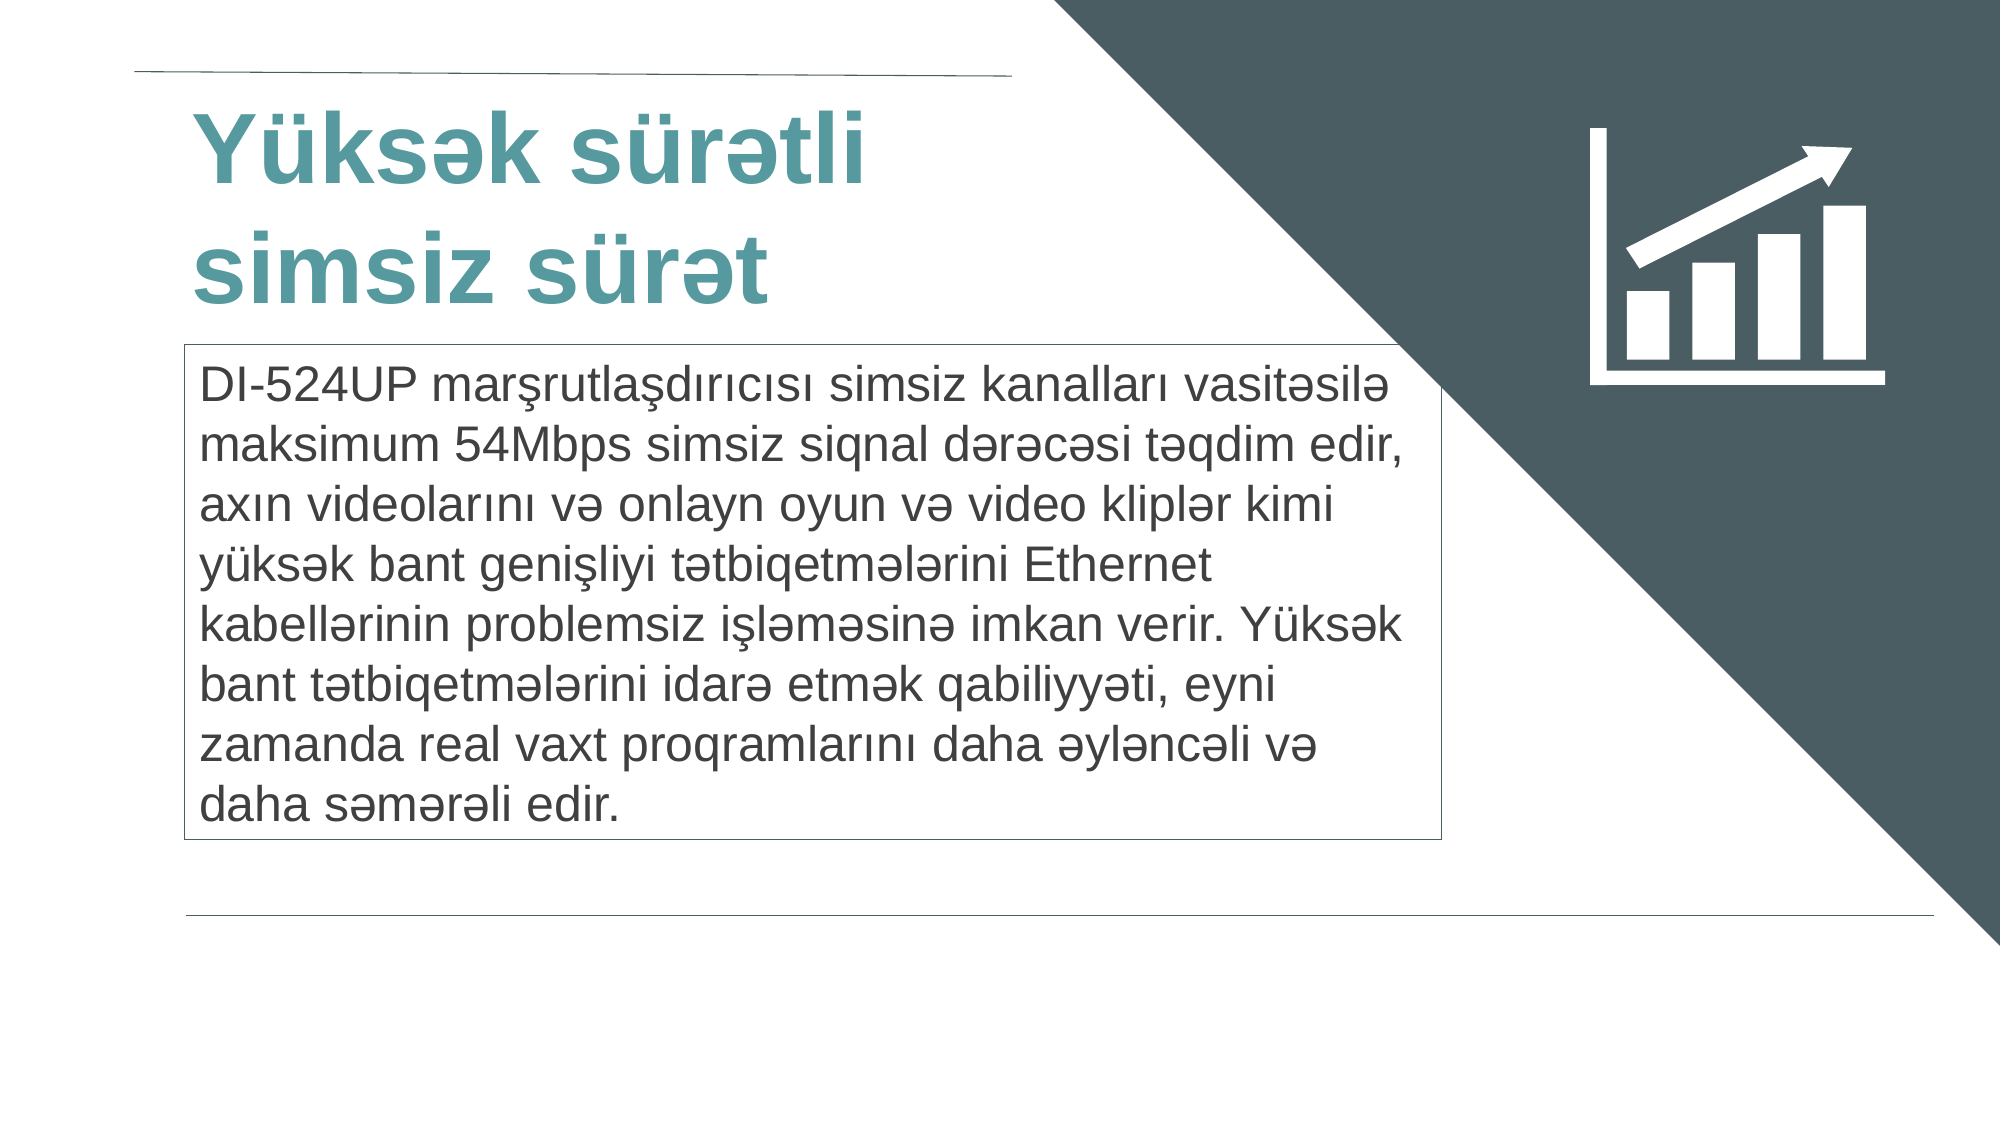

Yüksək sürətli simsiz sürət

DI-524UP marşrutlaşdırıcısı simsiz kanalları vasitəsilə maksimum 54Mbps simsiz siqnal dərəcəsi təqdim edir, axın videolarını və onlayn oyun və video kliplər kimi yüksək bant genişliyi tətbiqetmələrini Ethernet kabellərinin problemsiz işləməsinə imkan verir. Yüksək bant tətbiqetmələrini idarə etmək qabiliyyəti, eyni zamanda real vaxt proqramlarını daha əyləncəli və daha səmərəli edir.
We Create Quality Professional
PPT Presentation